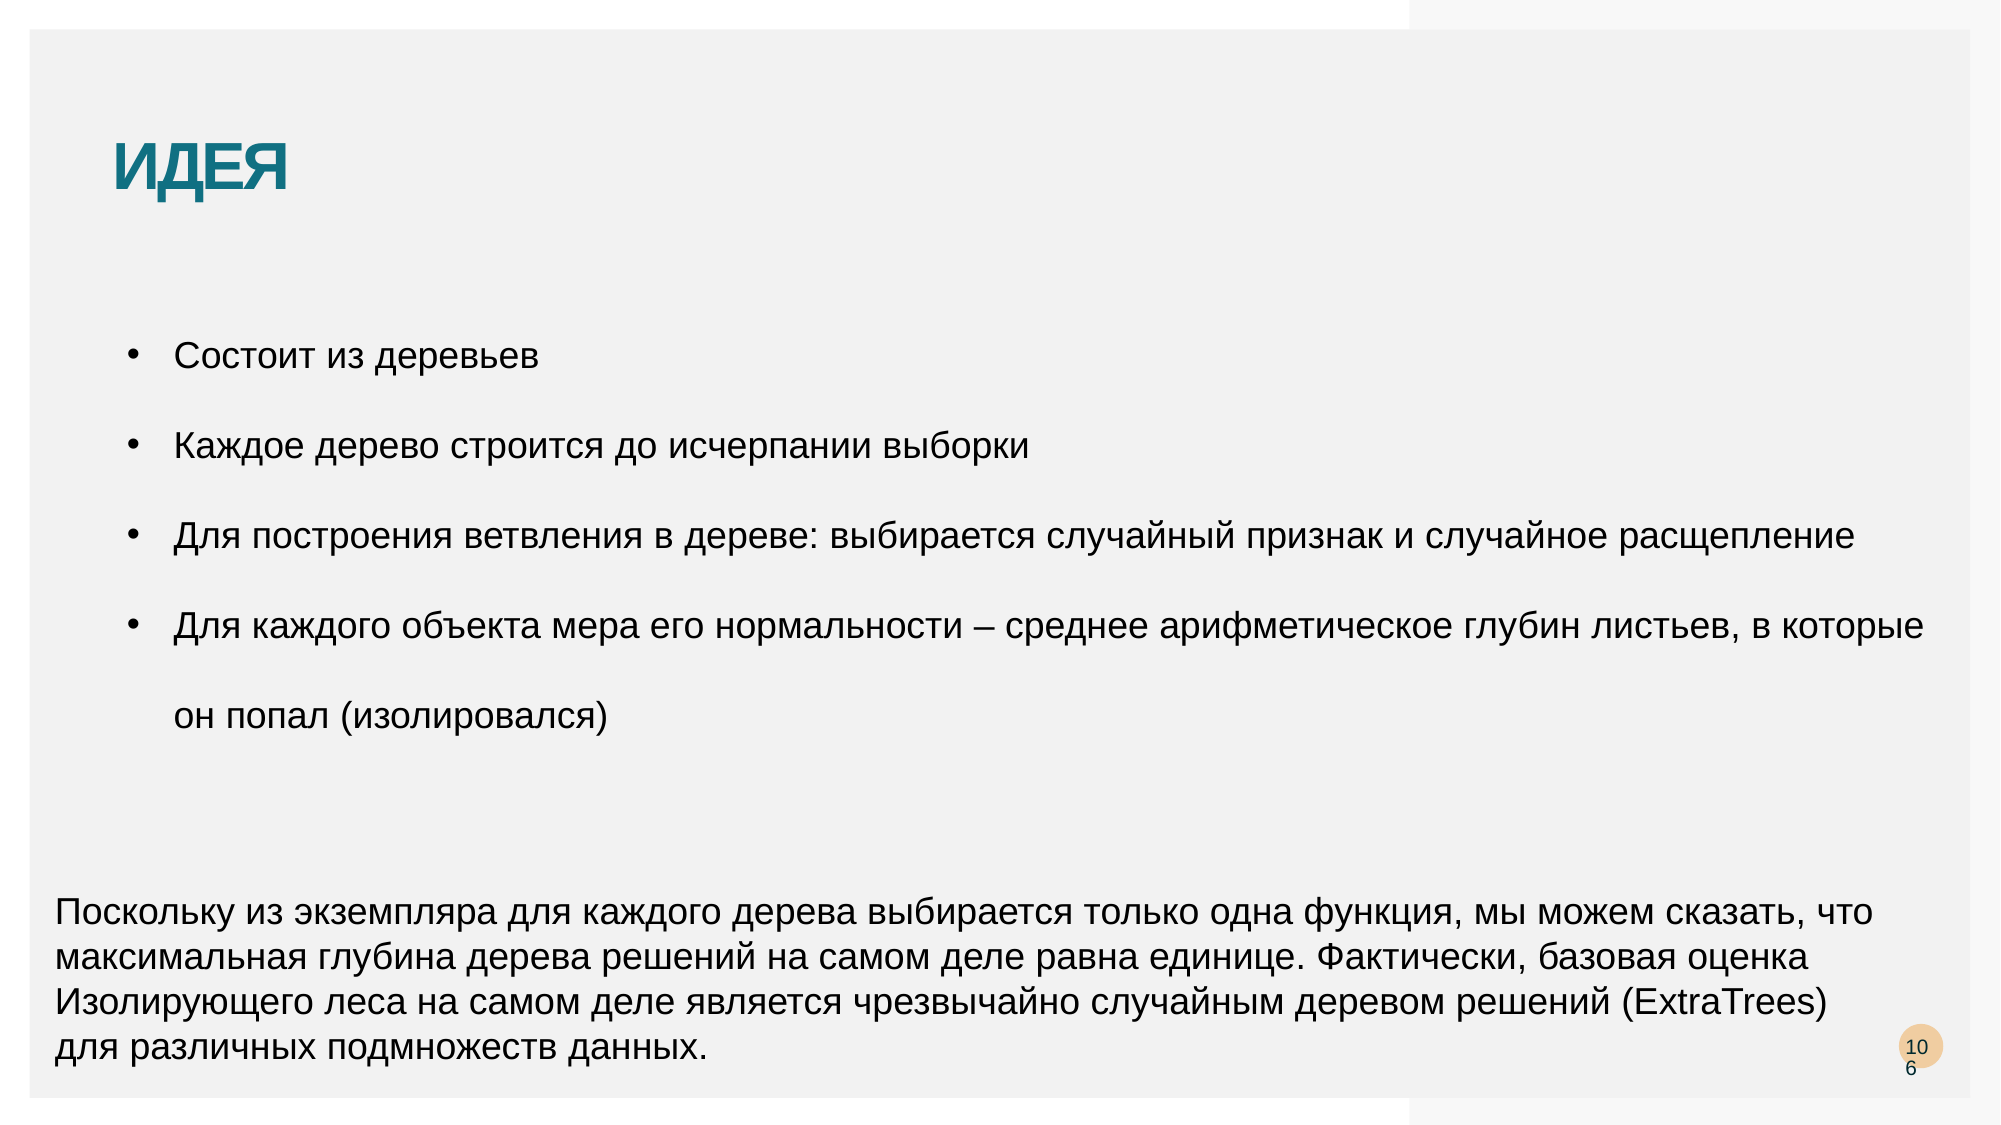

# Идея
Состоит из деревьев
Каждое дерево строится до исчерпании выборки
Для построения ветвления в дереве: выбирается случайный признак и случайное расщепление
Для каждого объекта мера его нормальности – среднее арифметическое глубин листьев, в которые он попал (изолировался)
Поскольку из экземпляра для каждого дерева выбирается только одна функция, мы можем сказать, что максимальная глубина дерева решений на самом деле равна единице. Фактически, базовая оценка Изолирующего леса на самом деле является чрезвычайно случайным деревом решений (ExtraTrees) для различных подмножеств данных.
106